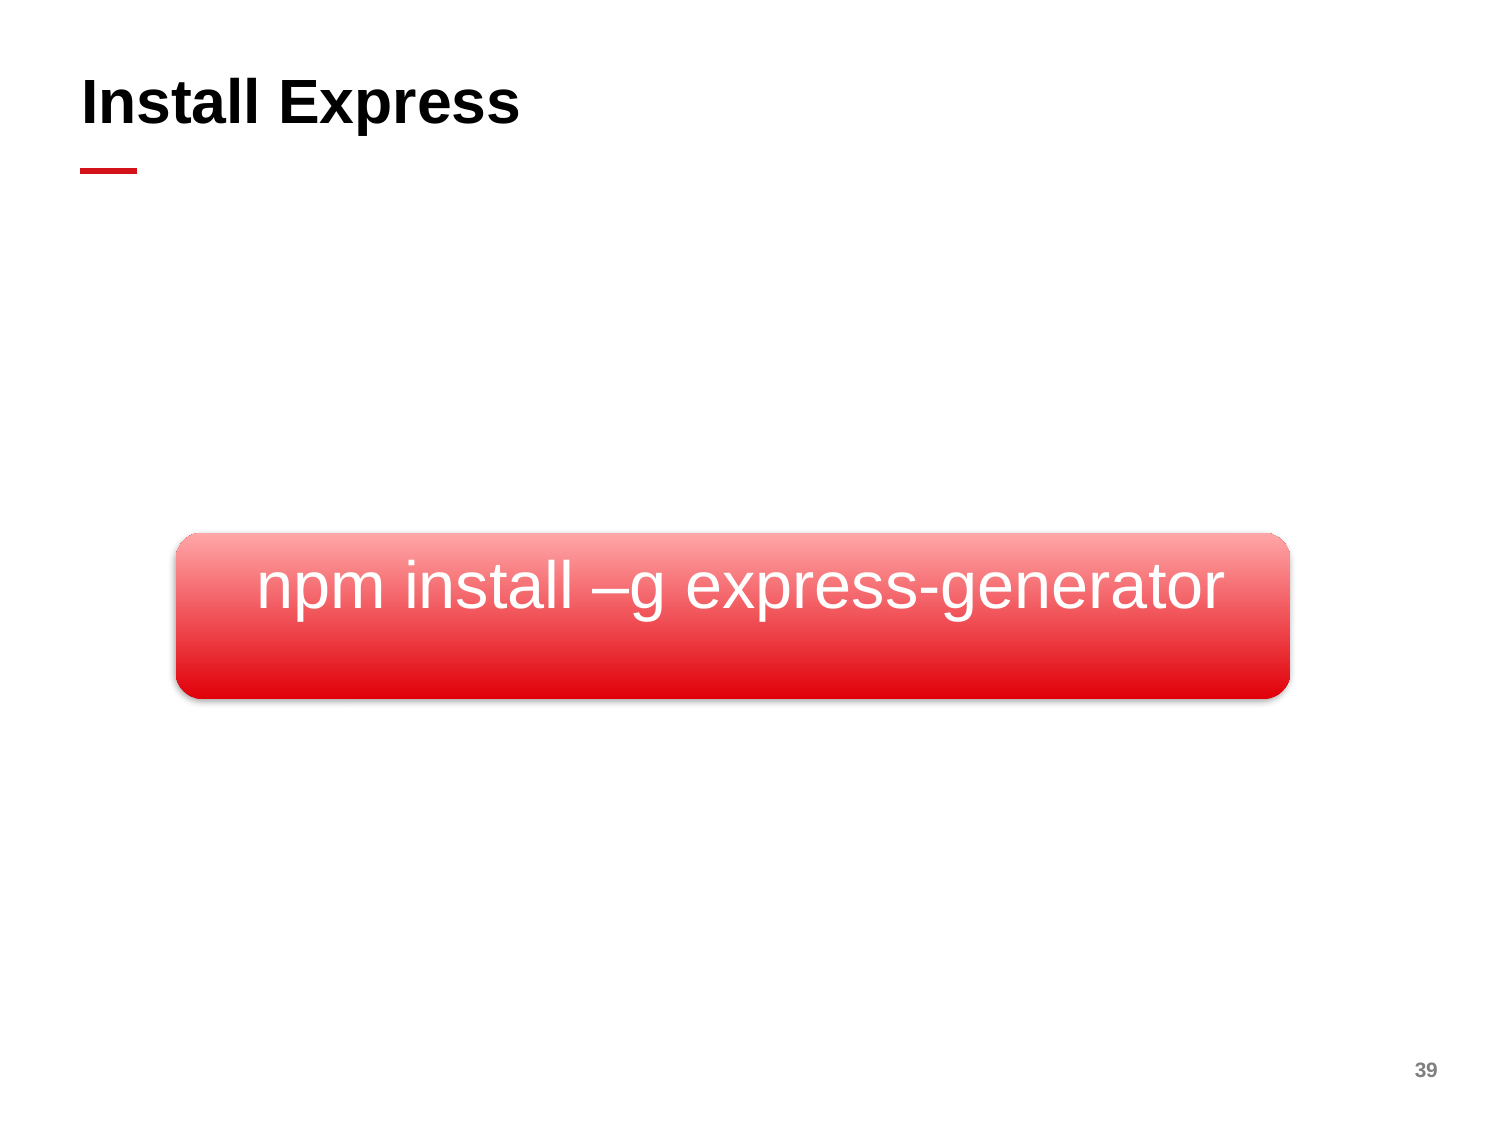

# Install Express

 npm install –g express-generator

 npm install –g express